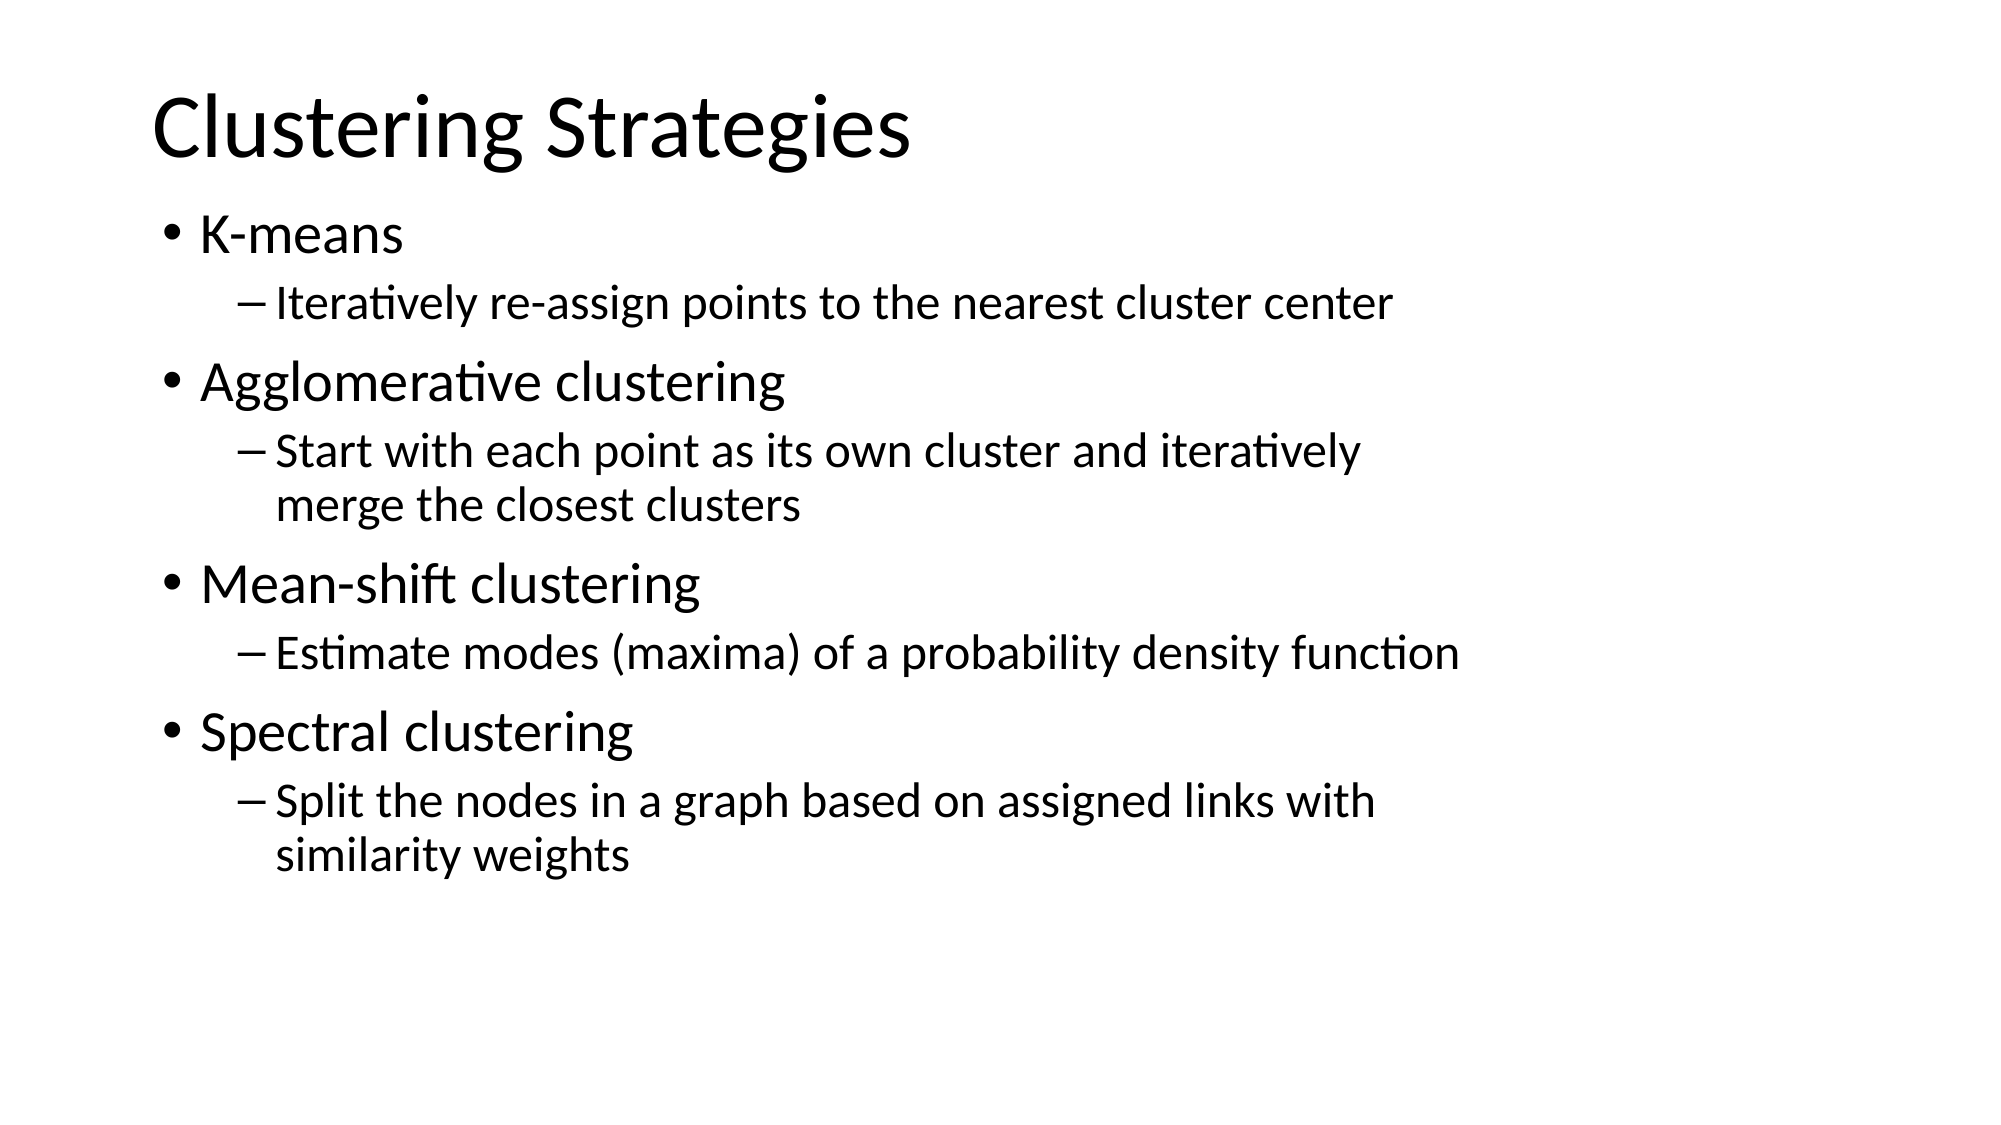

# Clustering Strategies
K-means
Iteratively re-assign points to the nearest cluster center
Agglomerative clustering
Start with each point as its own cluster and iteratively merge the closest clusters
Mean-shift clustering
Estimate modes (maxima) of a probability density function
Spectral clustering
Split the nodes in a graph based on assigned links with similarity weights